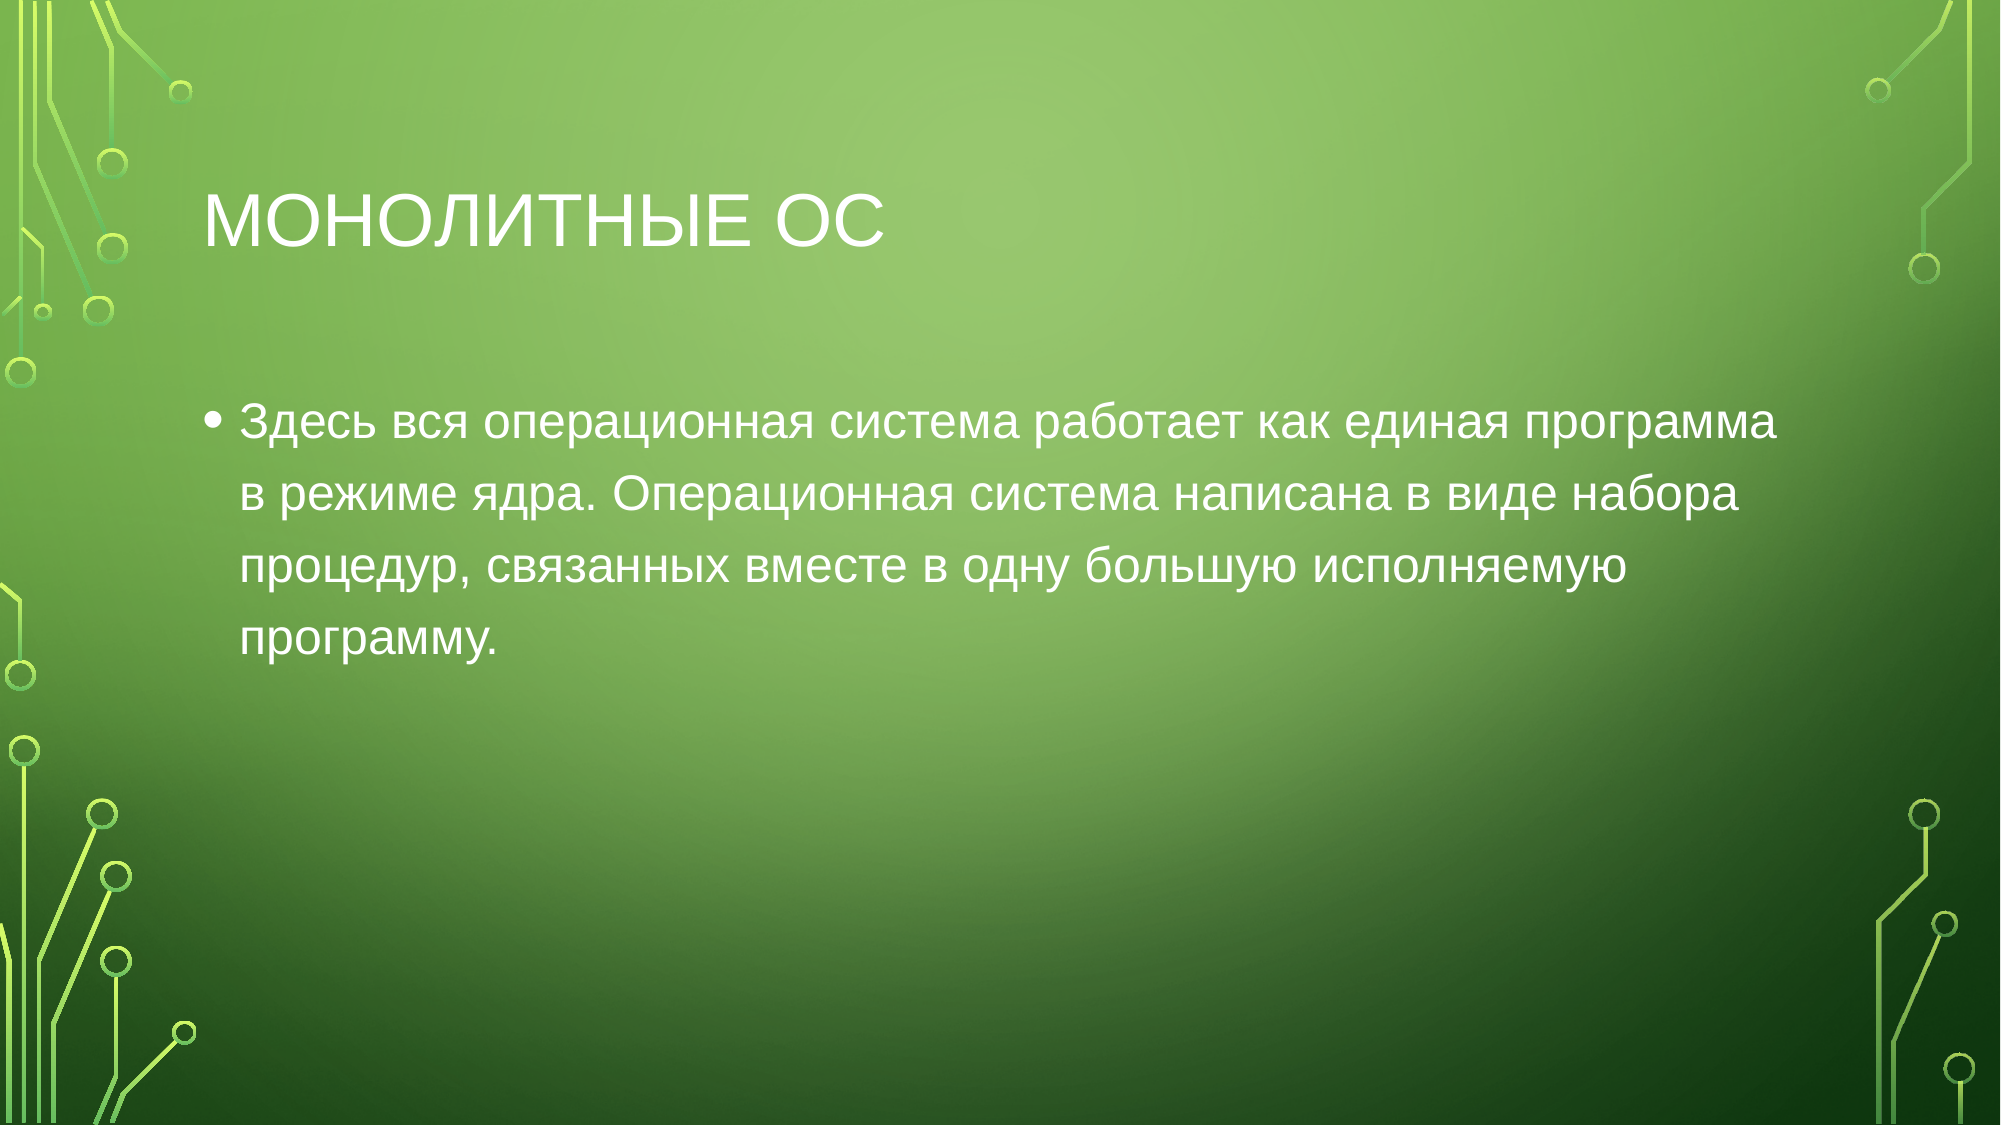

# Монолитные ОС
Здесь вся операционная система работает как единая программа в режиме ядра. Операционная система написана в виде набора процедур, связанных вместе в одну большую исполняемую программу.